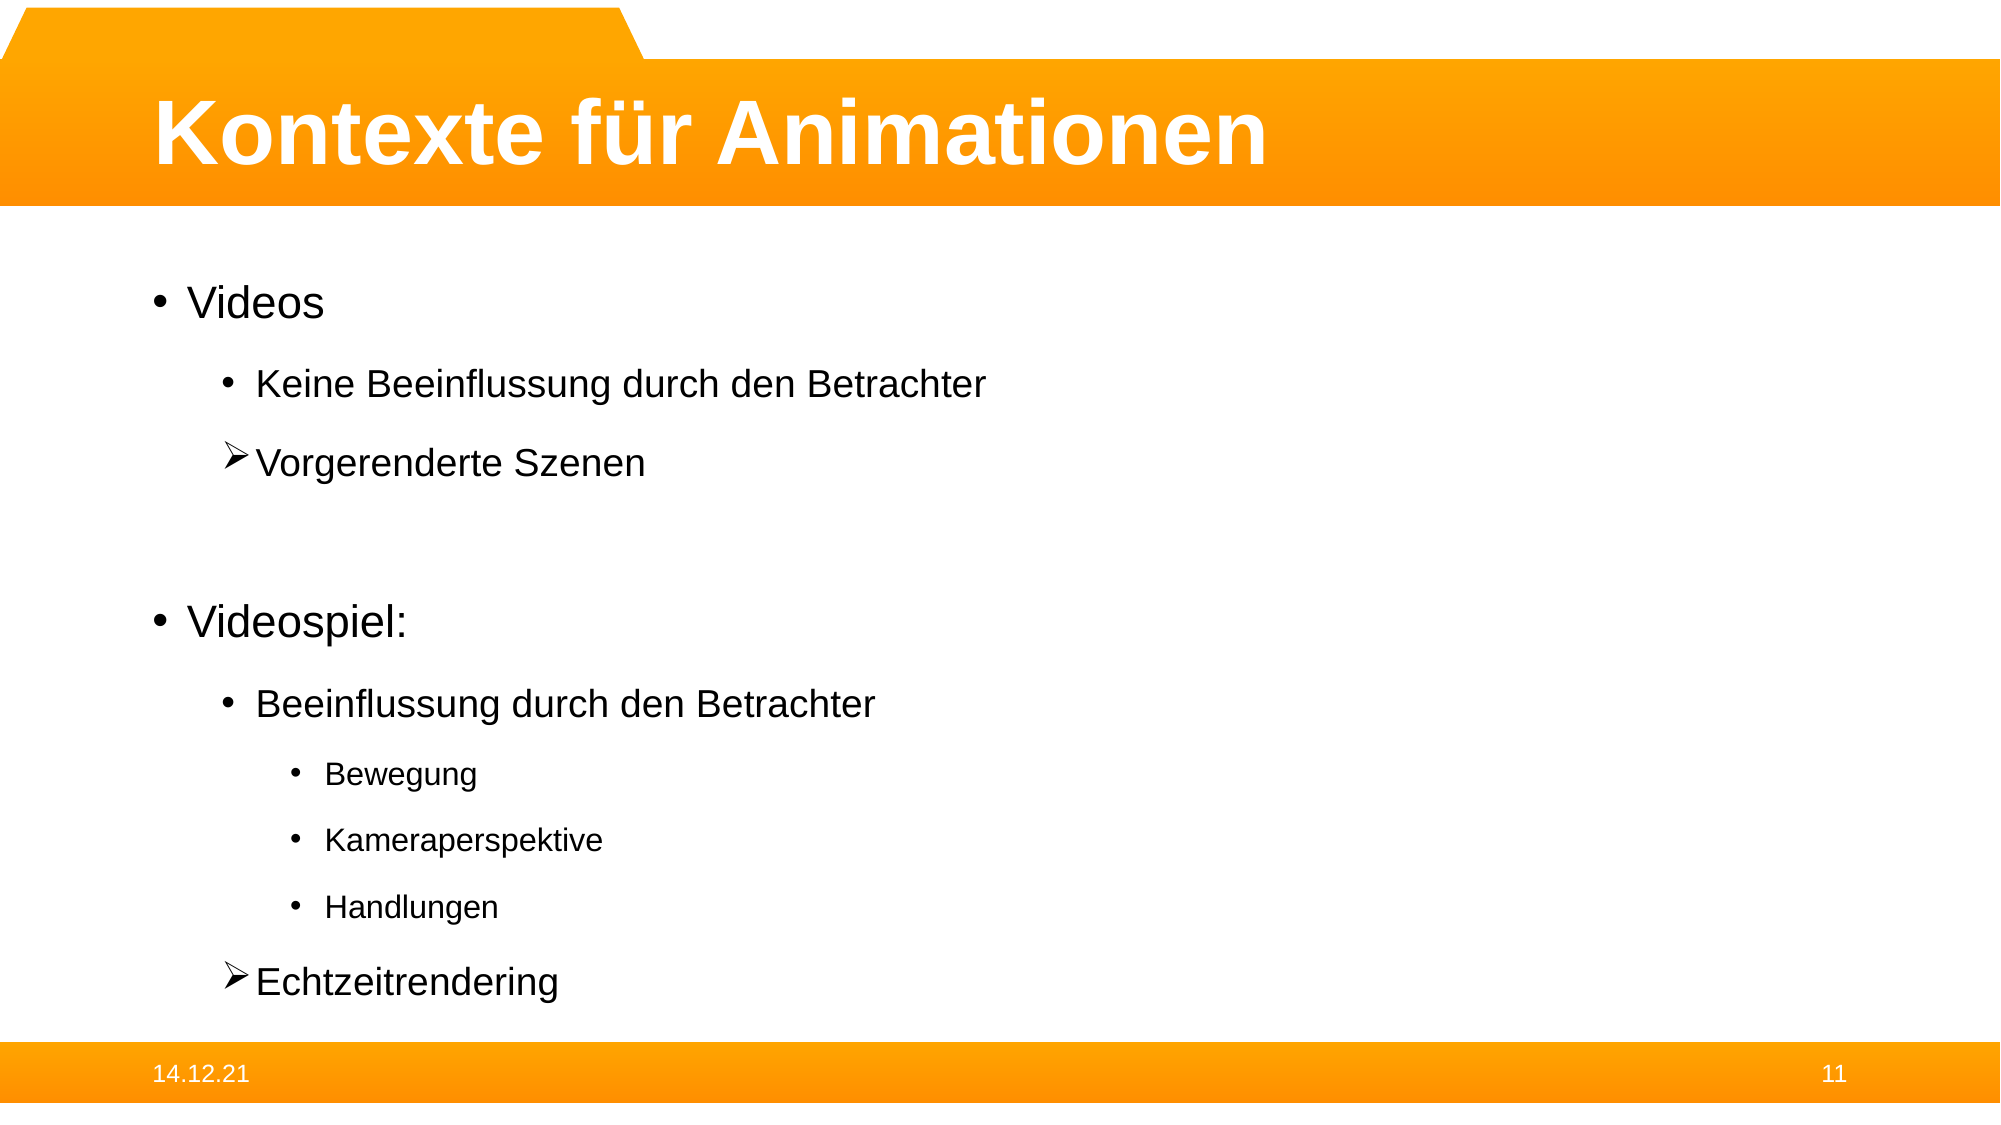

# Kontexte für Animationen
Videos
Keine Beeinflussung durch den Betrachter
Vorgerenderte Szenen

Videospiel:
Beeinflussung durch den Betrachter
Bewegung
Kameraperspektive
Handlungen
Echtzeitrendering
14.12.21

11